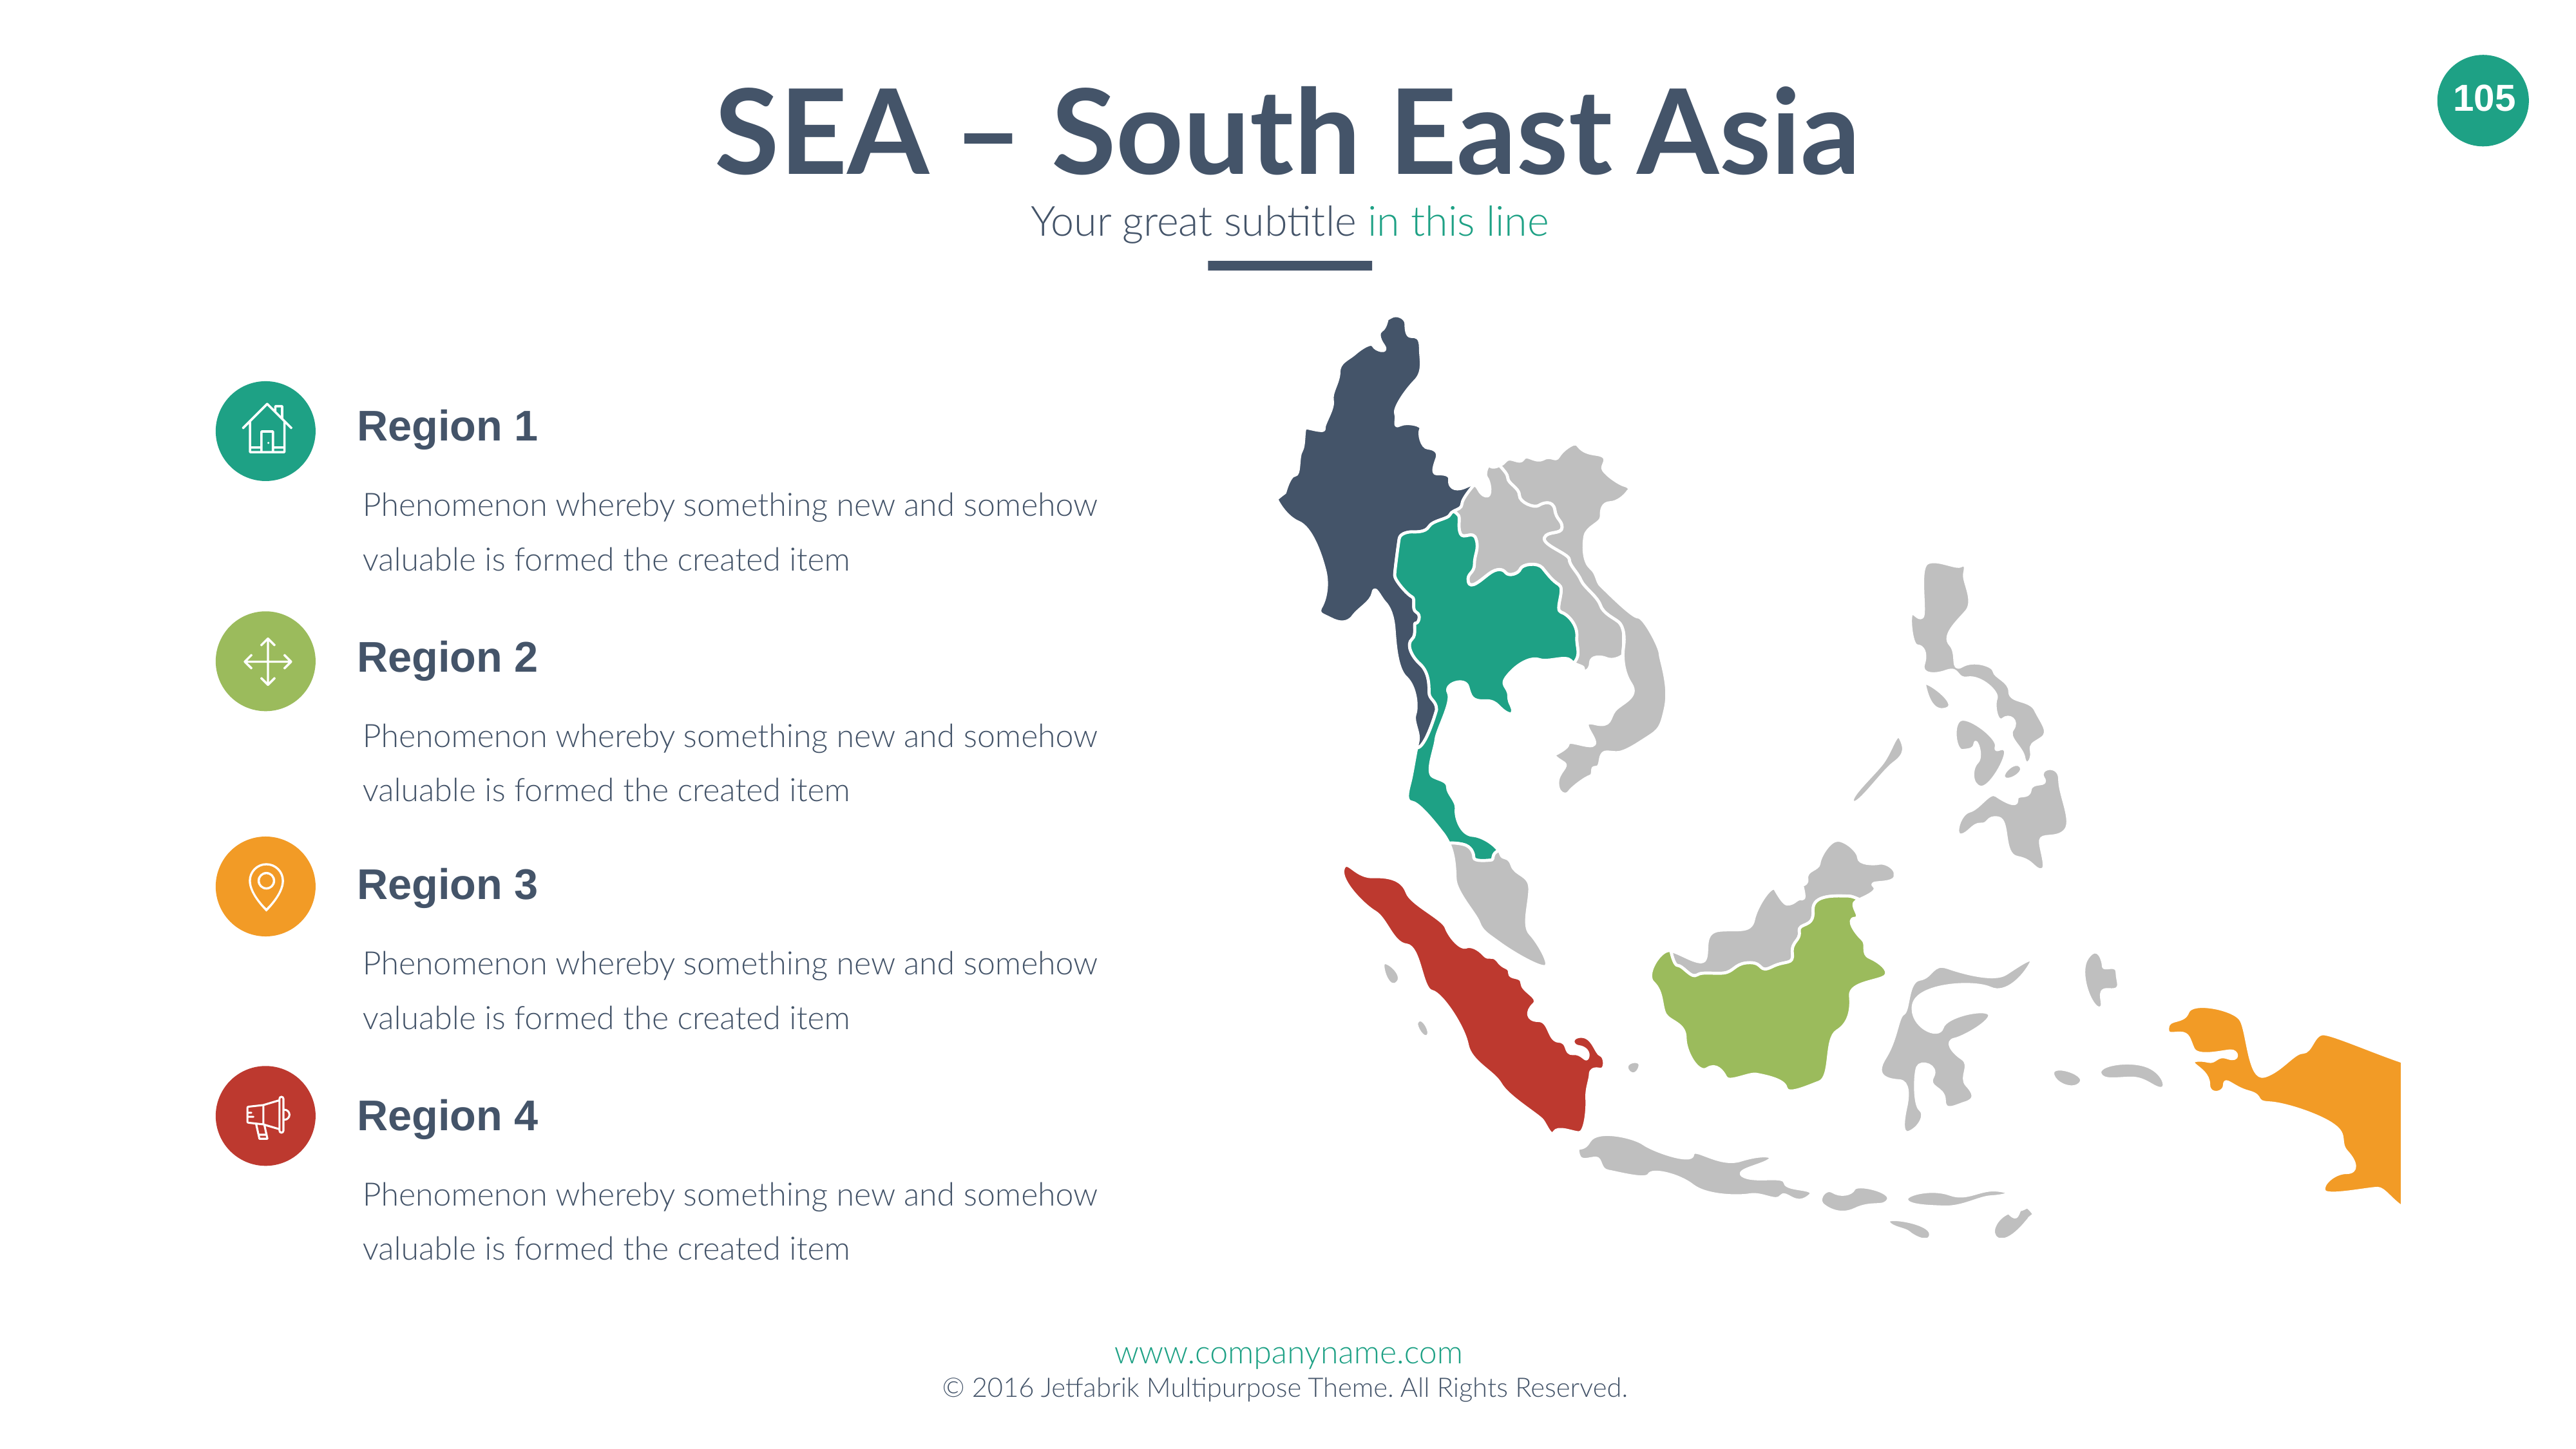

SEA – South East Asia
Your great subtitle in this line

Region 1
Phenomenon whereby something new and somehow valuable is formed the created item

Region 2

Phenomenon whereby something new and somehow valuable is formed the created item

Region 3

Phenomenon whereby something new and somehow valuable is formed the created item

Region 4

Phenomenon whereby something new and somehow valuable is formed the created item